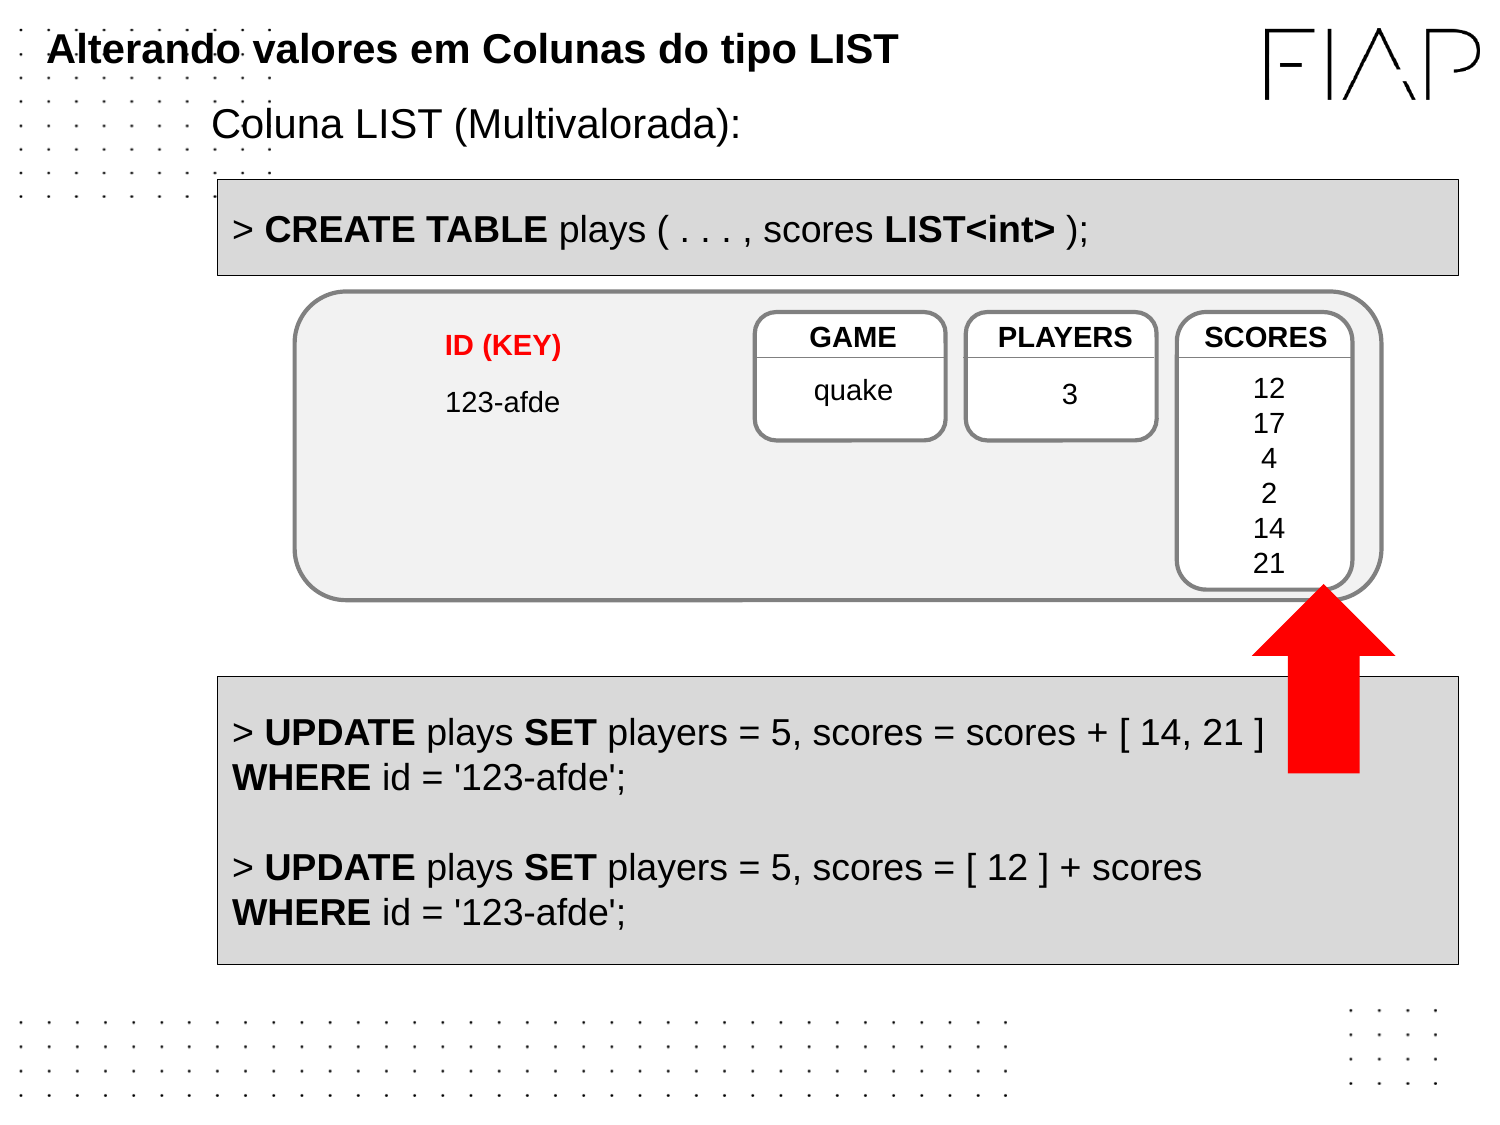

# Alterando valores em Colunas do tipo LIST
Coluna LIST (Multivalorada):

> CREATE TABLE plays ( . . . , scores LIST<int> );

GAME

quake
PLAYERS

3
SCORES

ID (KEY)
12
17
4
2
14
21
123-afde

> UPDATE plays SET players = 5, scores = scores + [ 14, 21 ]
WHERE id = '123-afde';

> UPDATE plays SET players = 5, scores = [ 12 ] + scores
WHERE id = '123-afde';